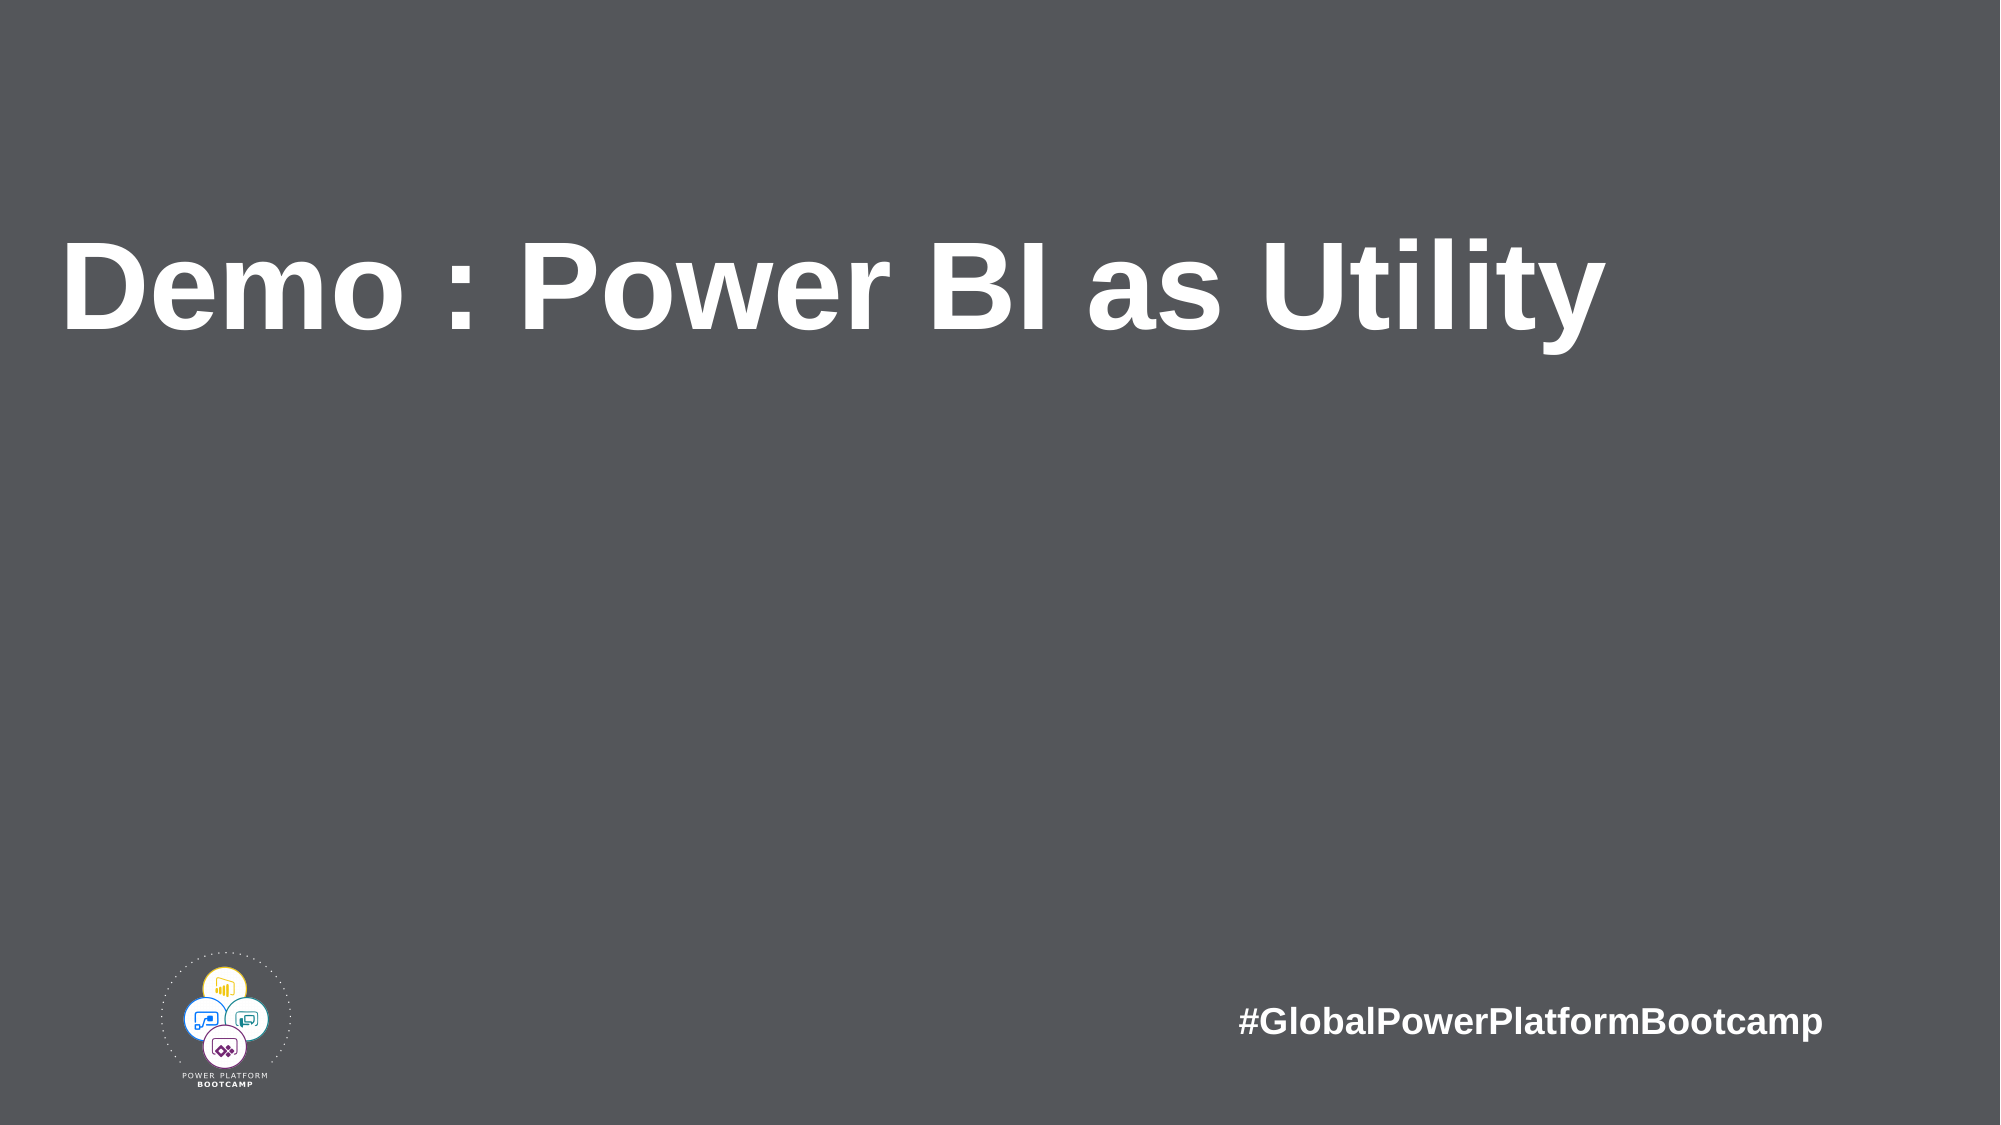

# Demo : Power BI as Utility